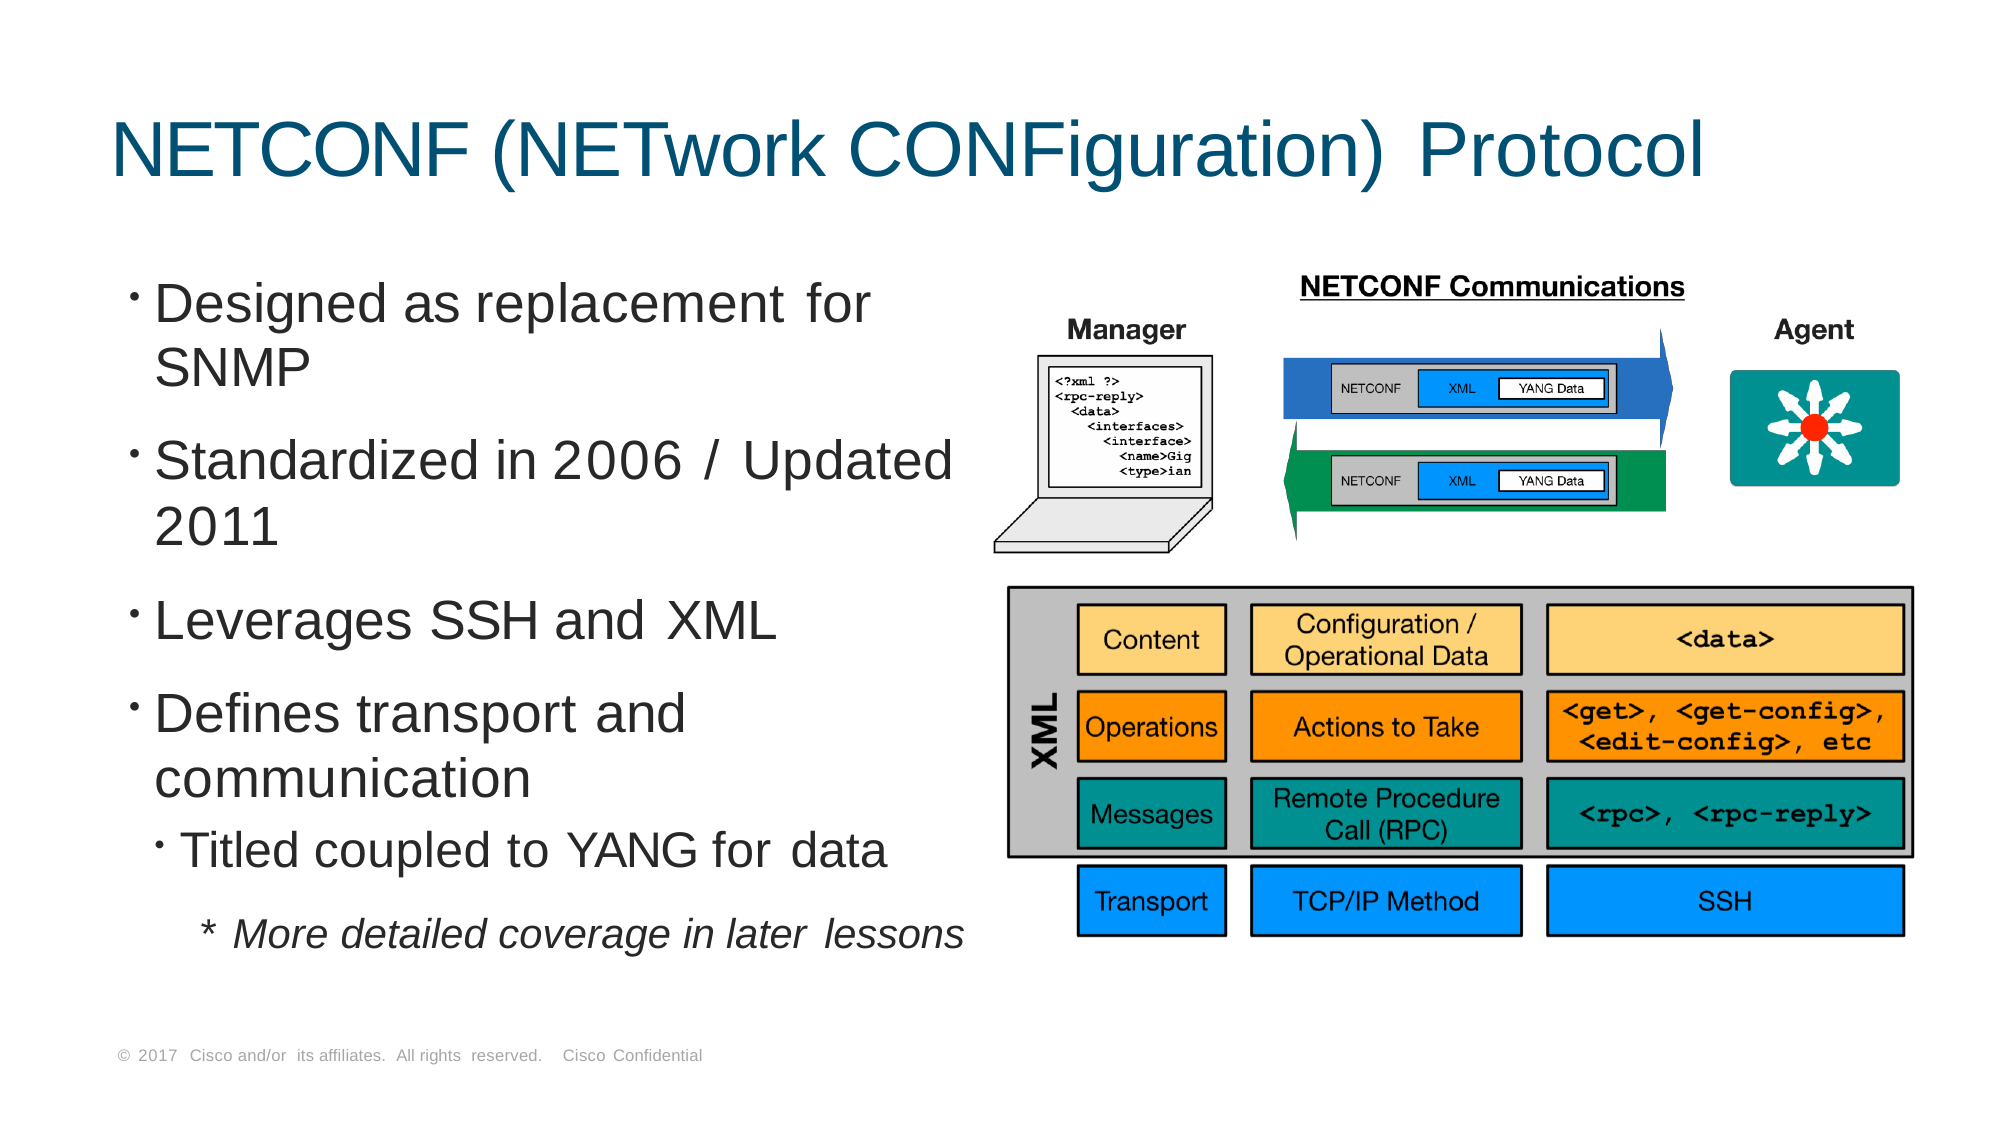

# NETCONF (NETwork CONFiguration) Protocol

Designed as replacement for
SNMP
Standardized in 2006 / Updated
2011
Leverages SSH and XML
Defines transport and
communication
Titled coupled to YANG for data
* More detailed coverage in later lessons

© 2017  Cisco and/or  its affiliates.  All rights  reserved.    Cisco Confidential